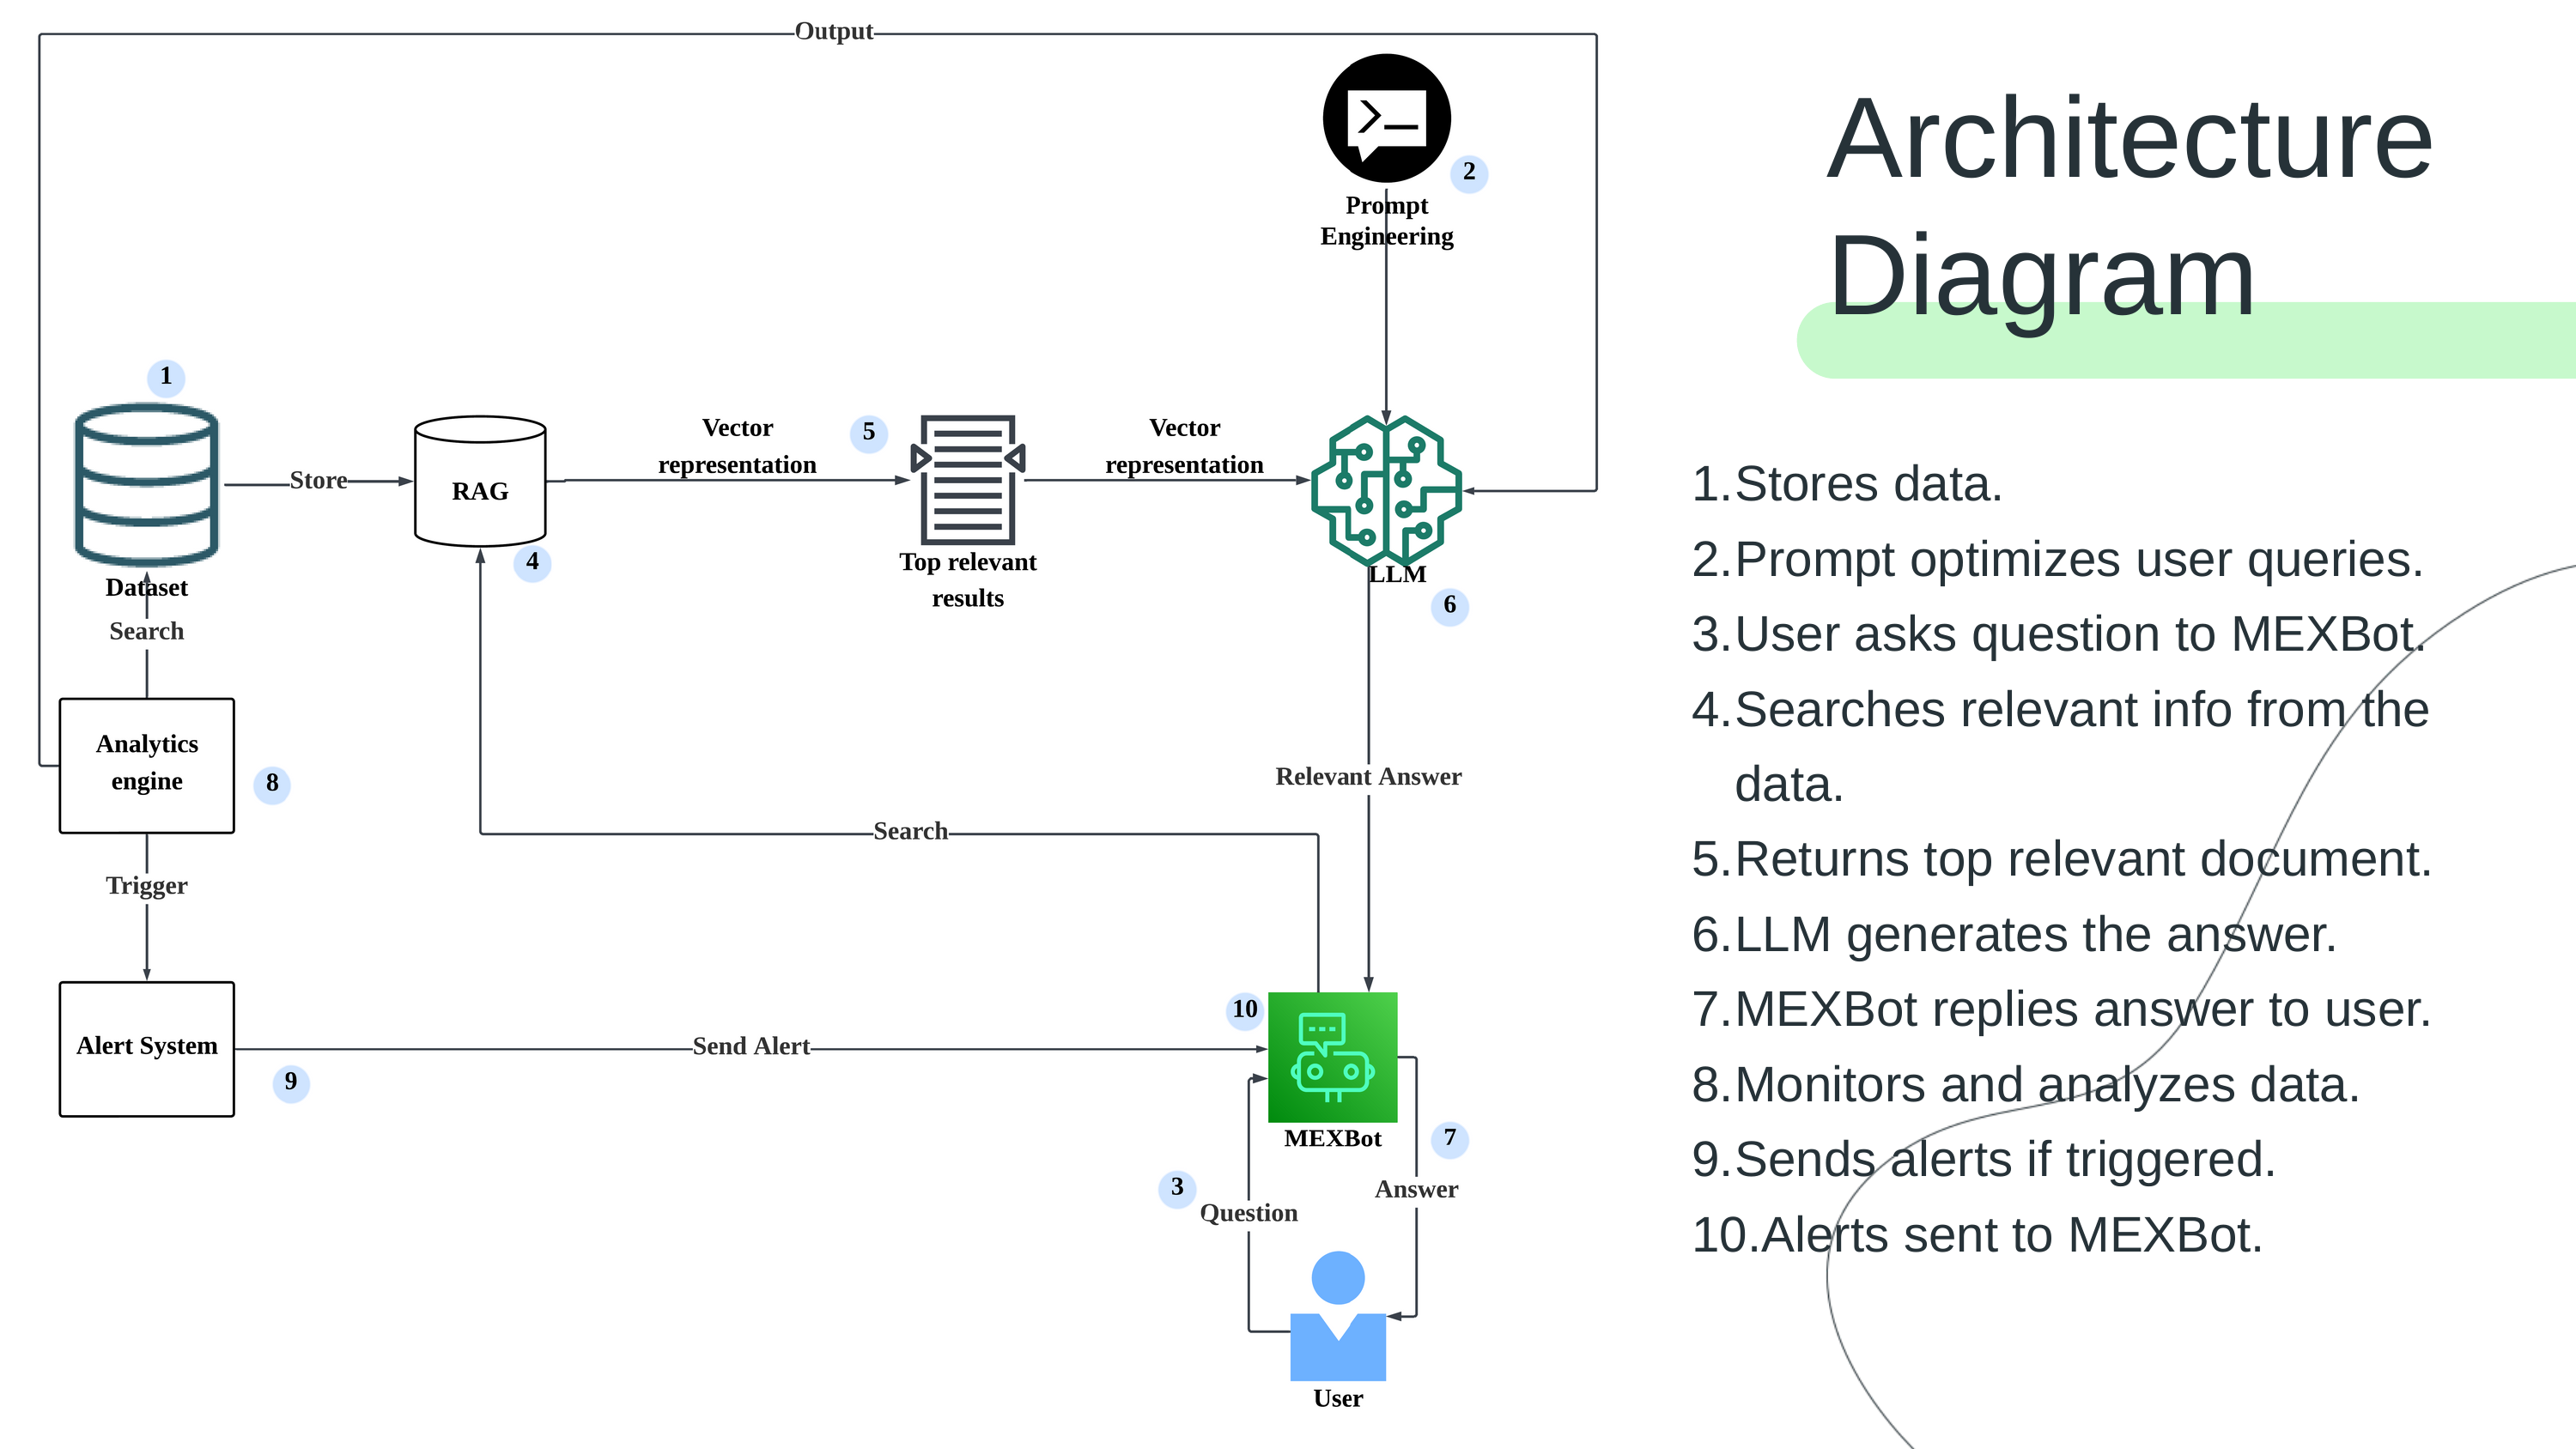

Architecture
Diagram

Stores data.
Prompt optimizes user queries.
User asks question to MEXBot.
Searches relevant info from the data.
Returns top relevant document.
LLM generates the answer.
MEXBot replies answer to user.
Monitors and analyzes data.
Sends alerts if triggered.
Alerts sent to MEXBot.